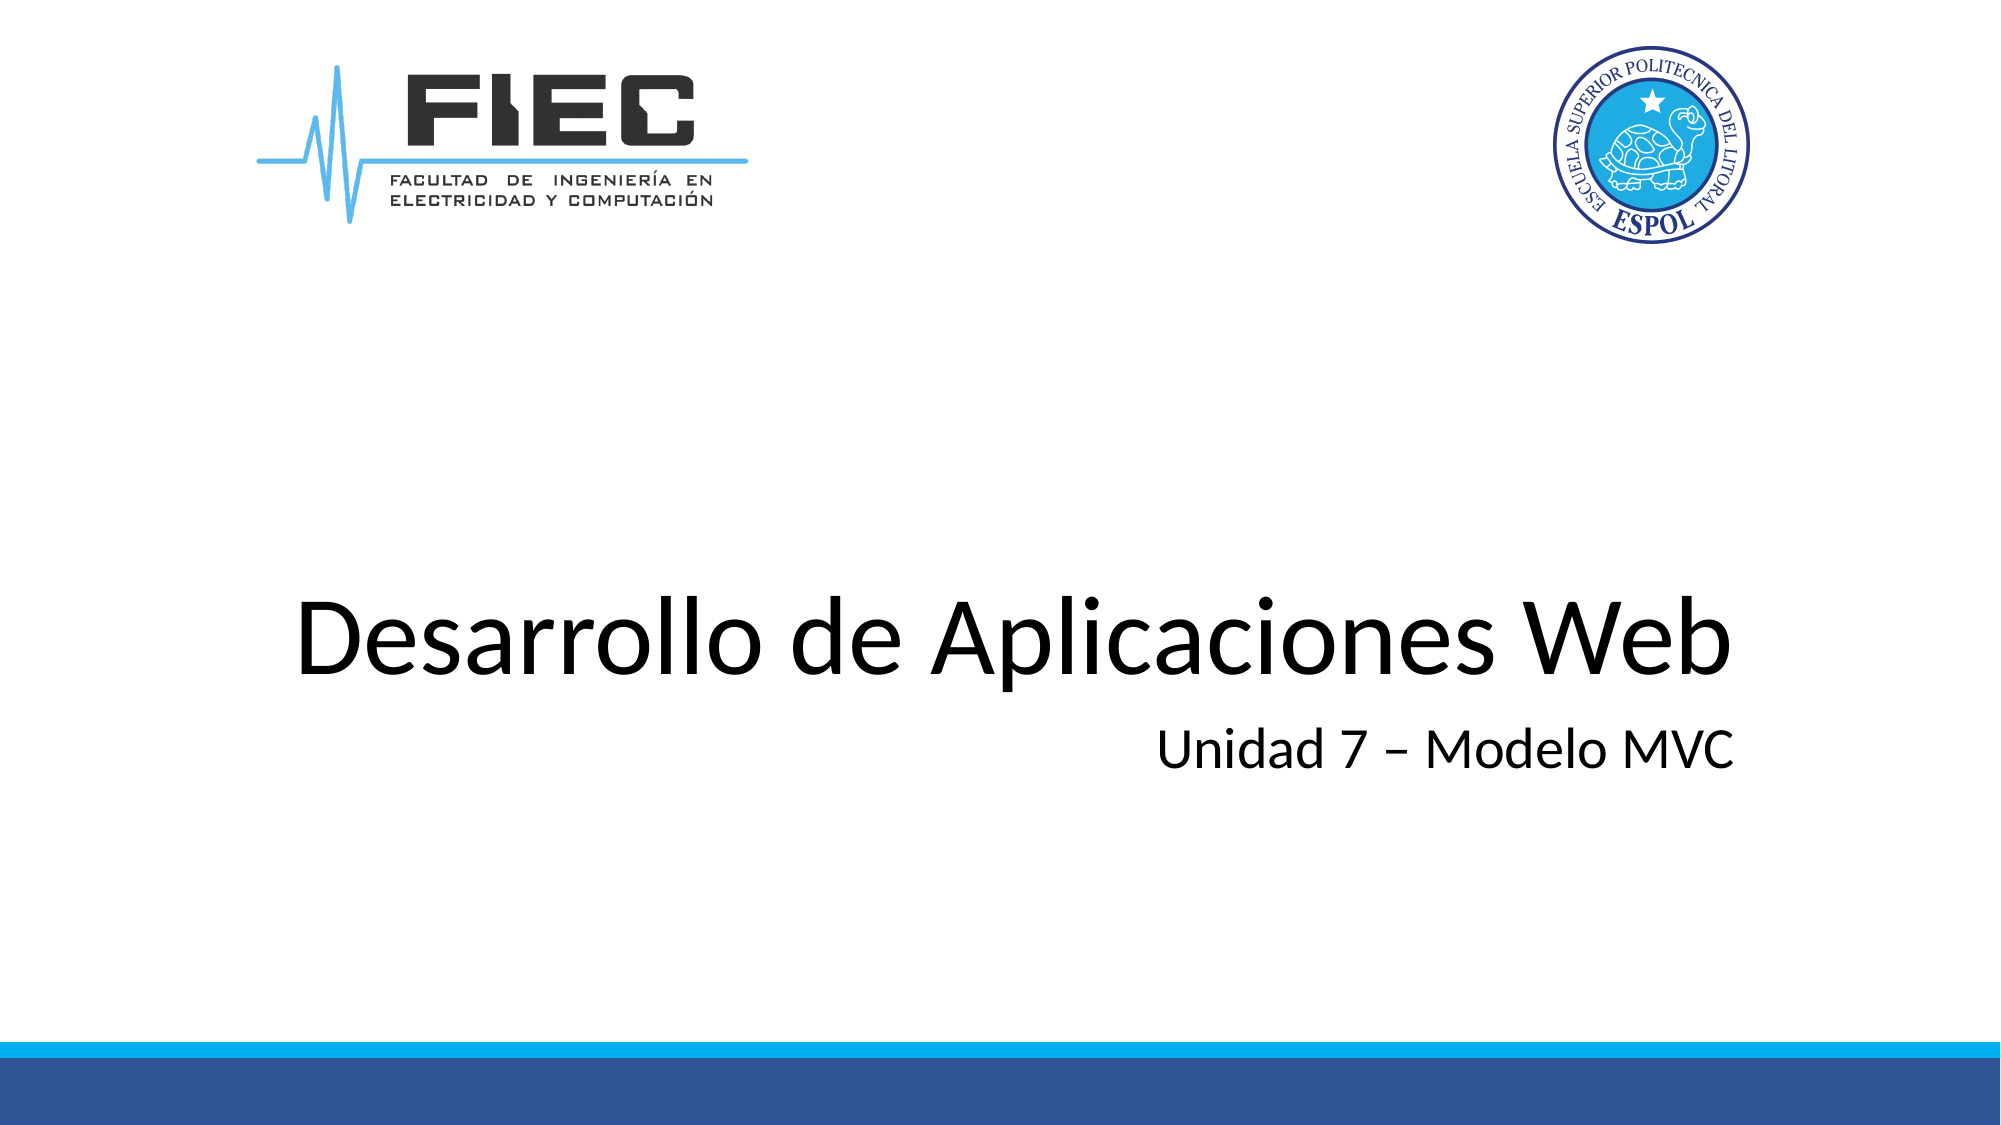

# Desarrollo de Aplicaciones Web
Unidad 7 – Modelo MVC